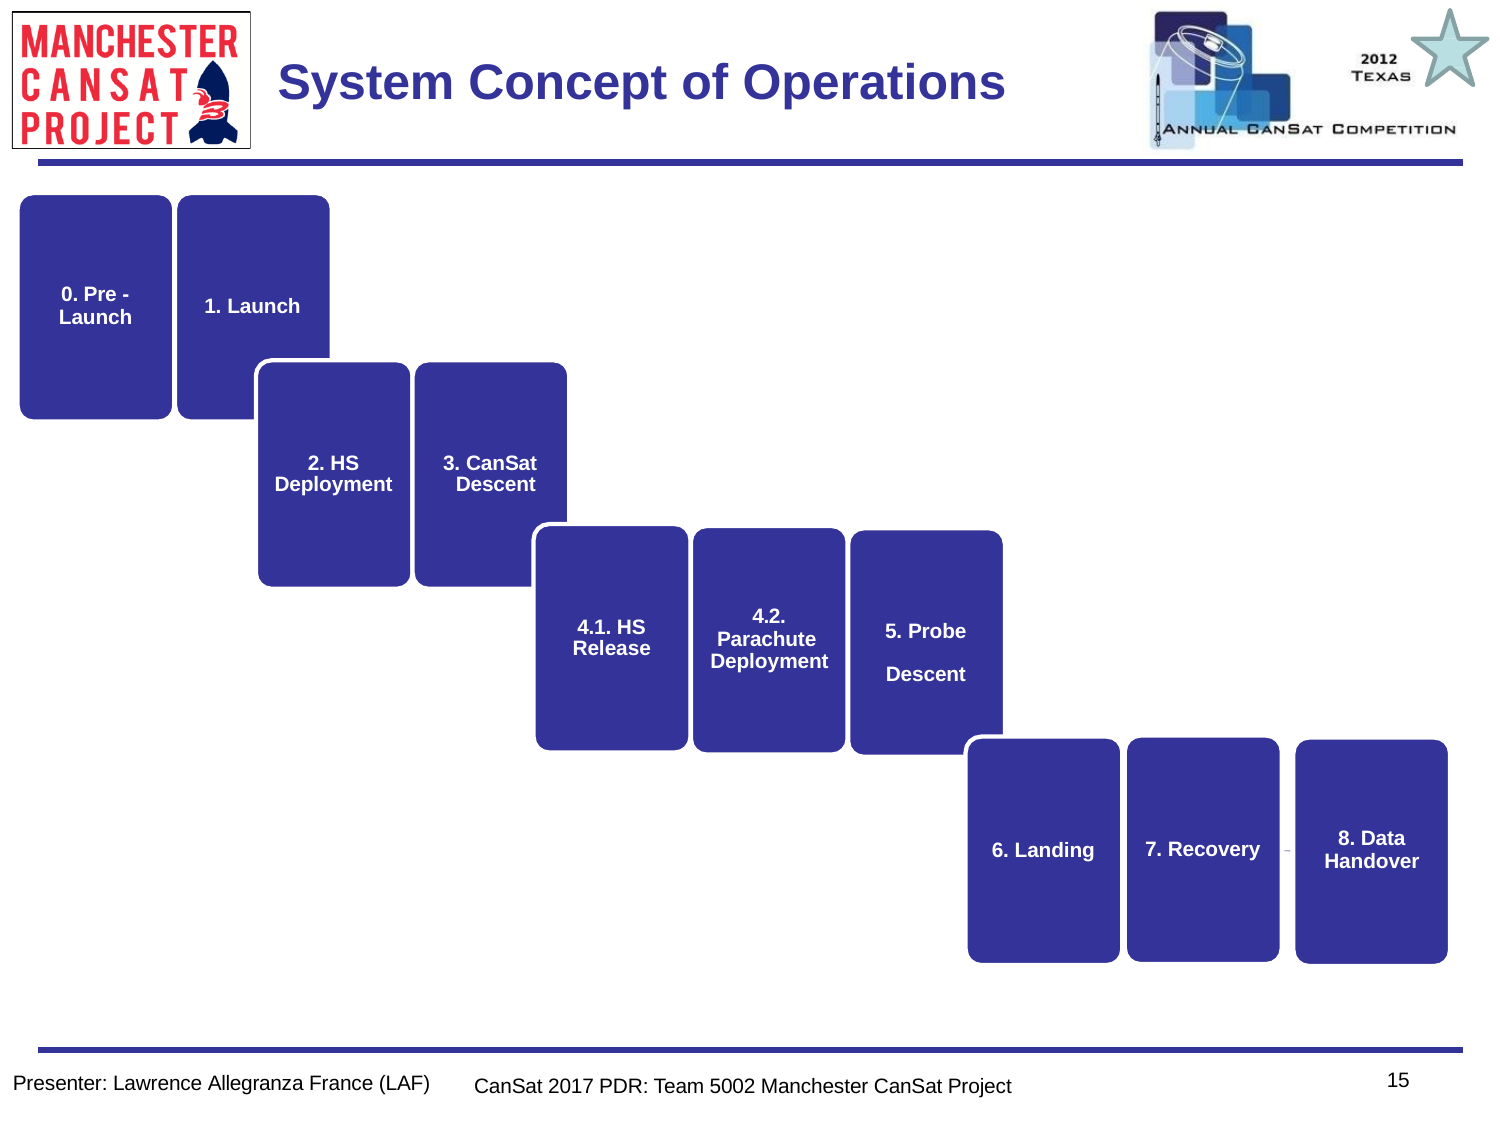

Team Logo
Here
(If You Want)

# System Concept of Operations

0. Pre -
Launch
1. Launch

2. HS  Deployment
3. CanSat  Descent

4.2.
Parachute  Deployment
4.1. HS  Release
5. Probe  Descent

8. Data
Handover
7. Recovery
6. Landing

15
Presenter: Lawrence Allegranza France (LAF)
CanSat 2017 PDR: Team 5002 Manchester CanSat Project